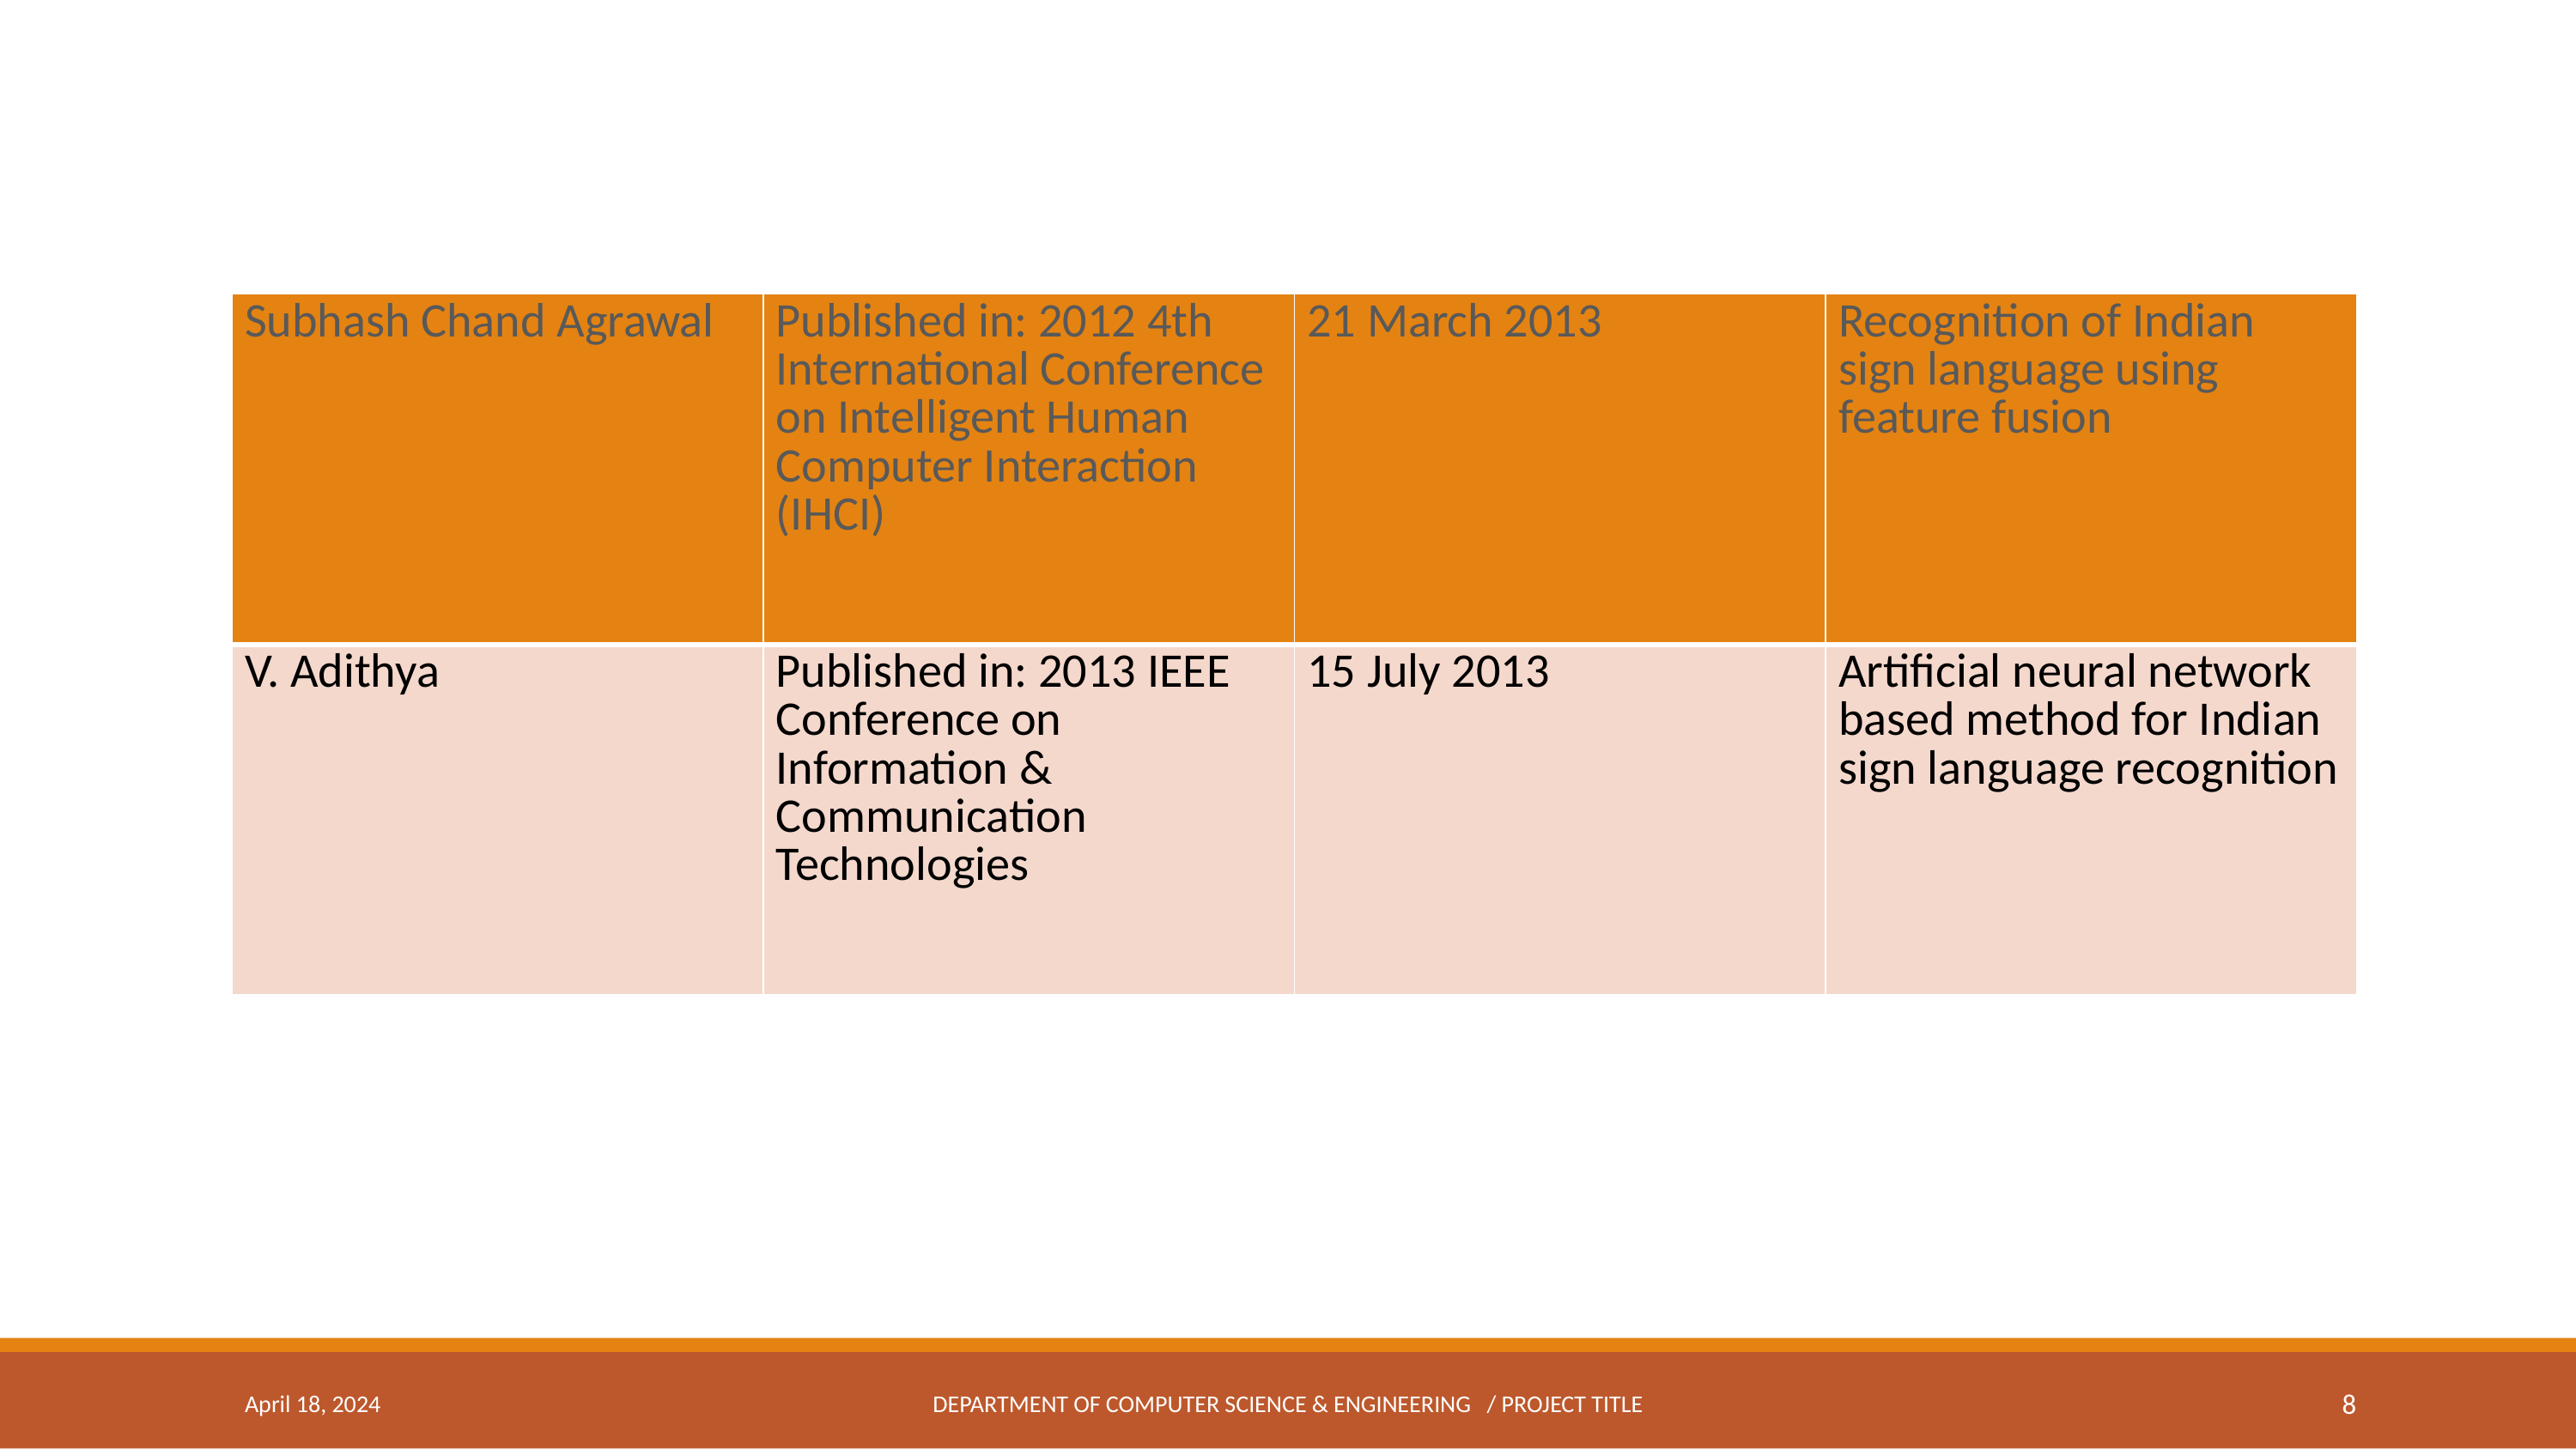

| Subhash Chand Agrawal | Published in: 2012 4th International Conference on Intelligent Human Computer Interaction (IHCI) | 21 March 2013 | Recognition of Indian sign language using feature fusion |
| --- | --- | --- | --- |
| V. Adithya | Published in: 2013 IEEE Conference on Information & Communication Technologies | 15 July 2013 | Artificial neural network based method for Indian sign language recognition |
April 18, 2024
DEPARTMENT OF COMPUTER SCIENCE & ENGINEERING   / PROJECT TITLE
8